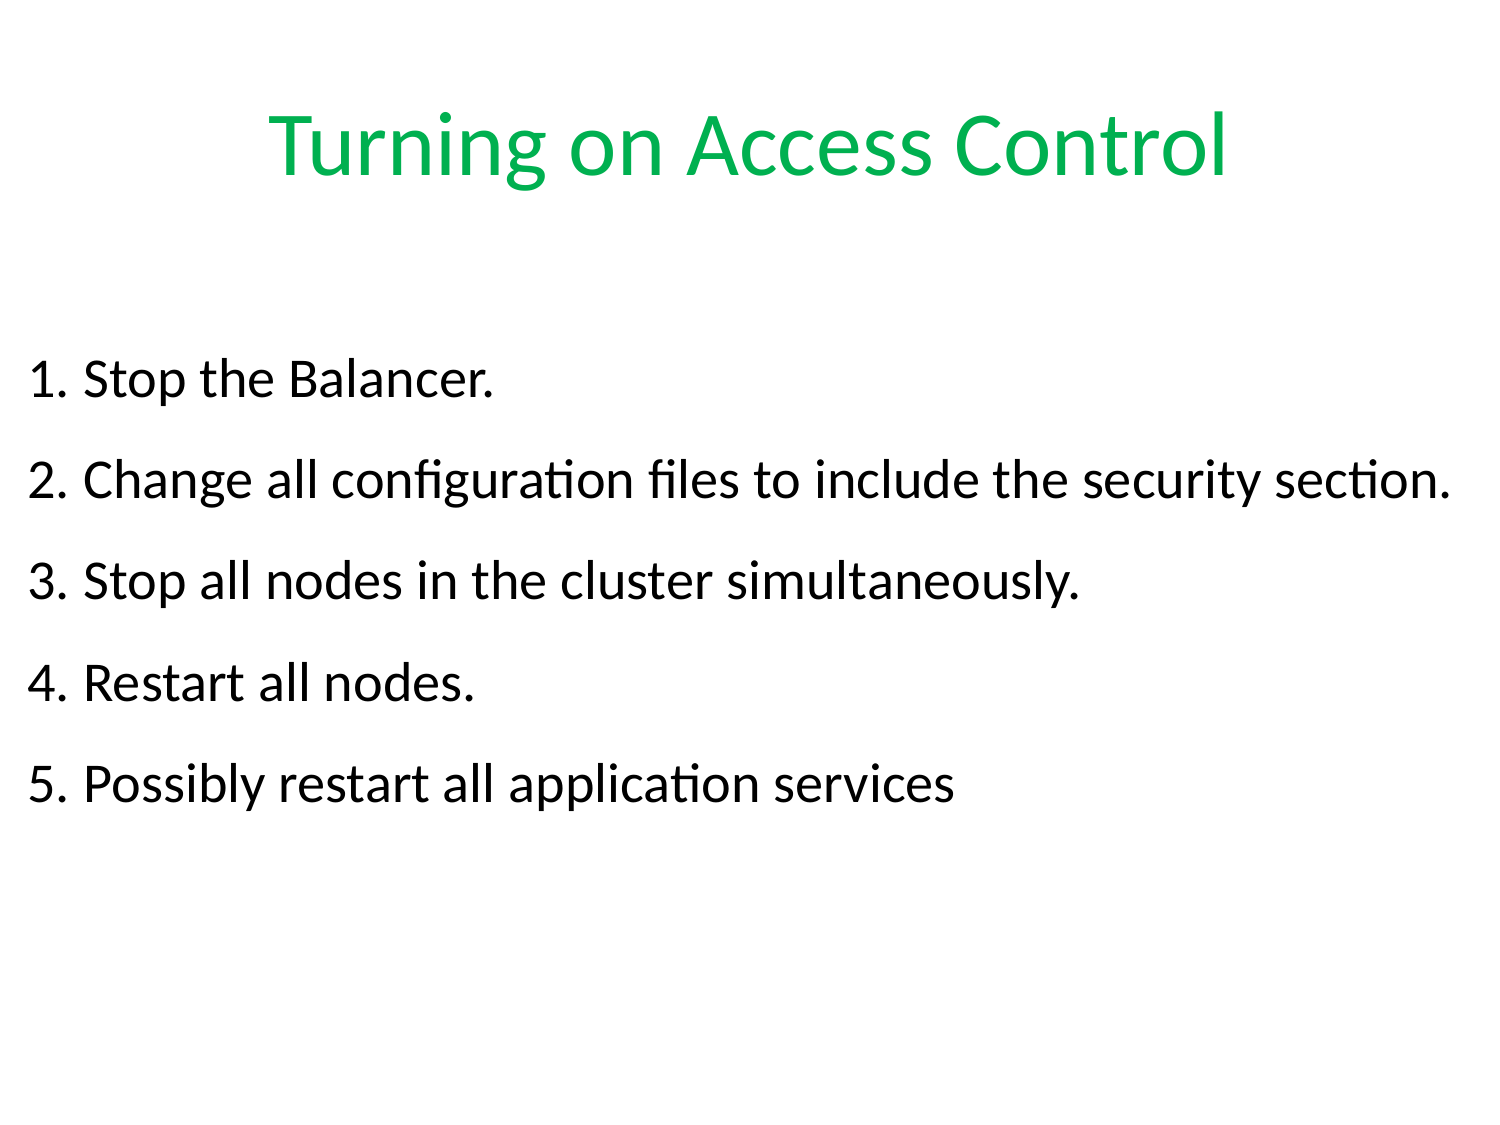

# Turning on Access Control
Stop the Balancer.
Change all configuration files to include the security section.
Stop all nodes in the cluster simultaneously.
Restart all nodes.
Possibly restart all application services